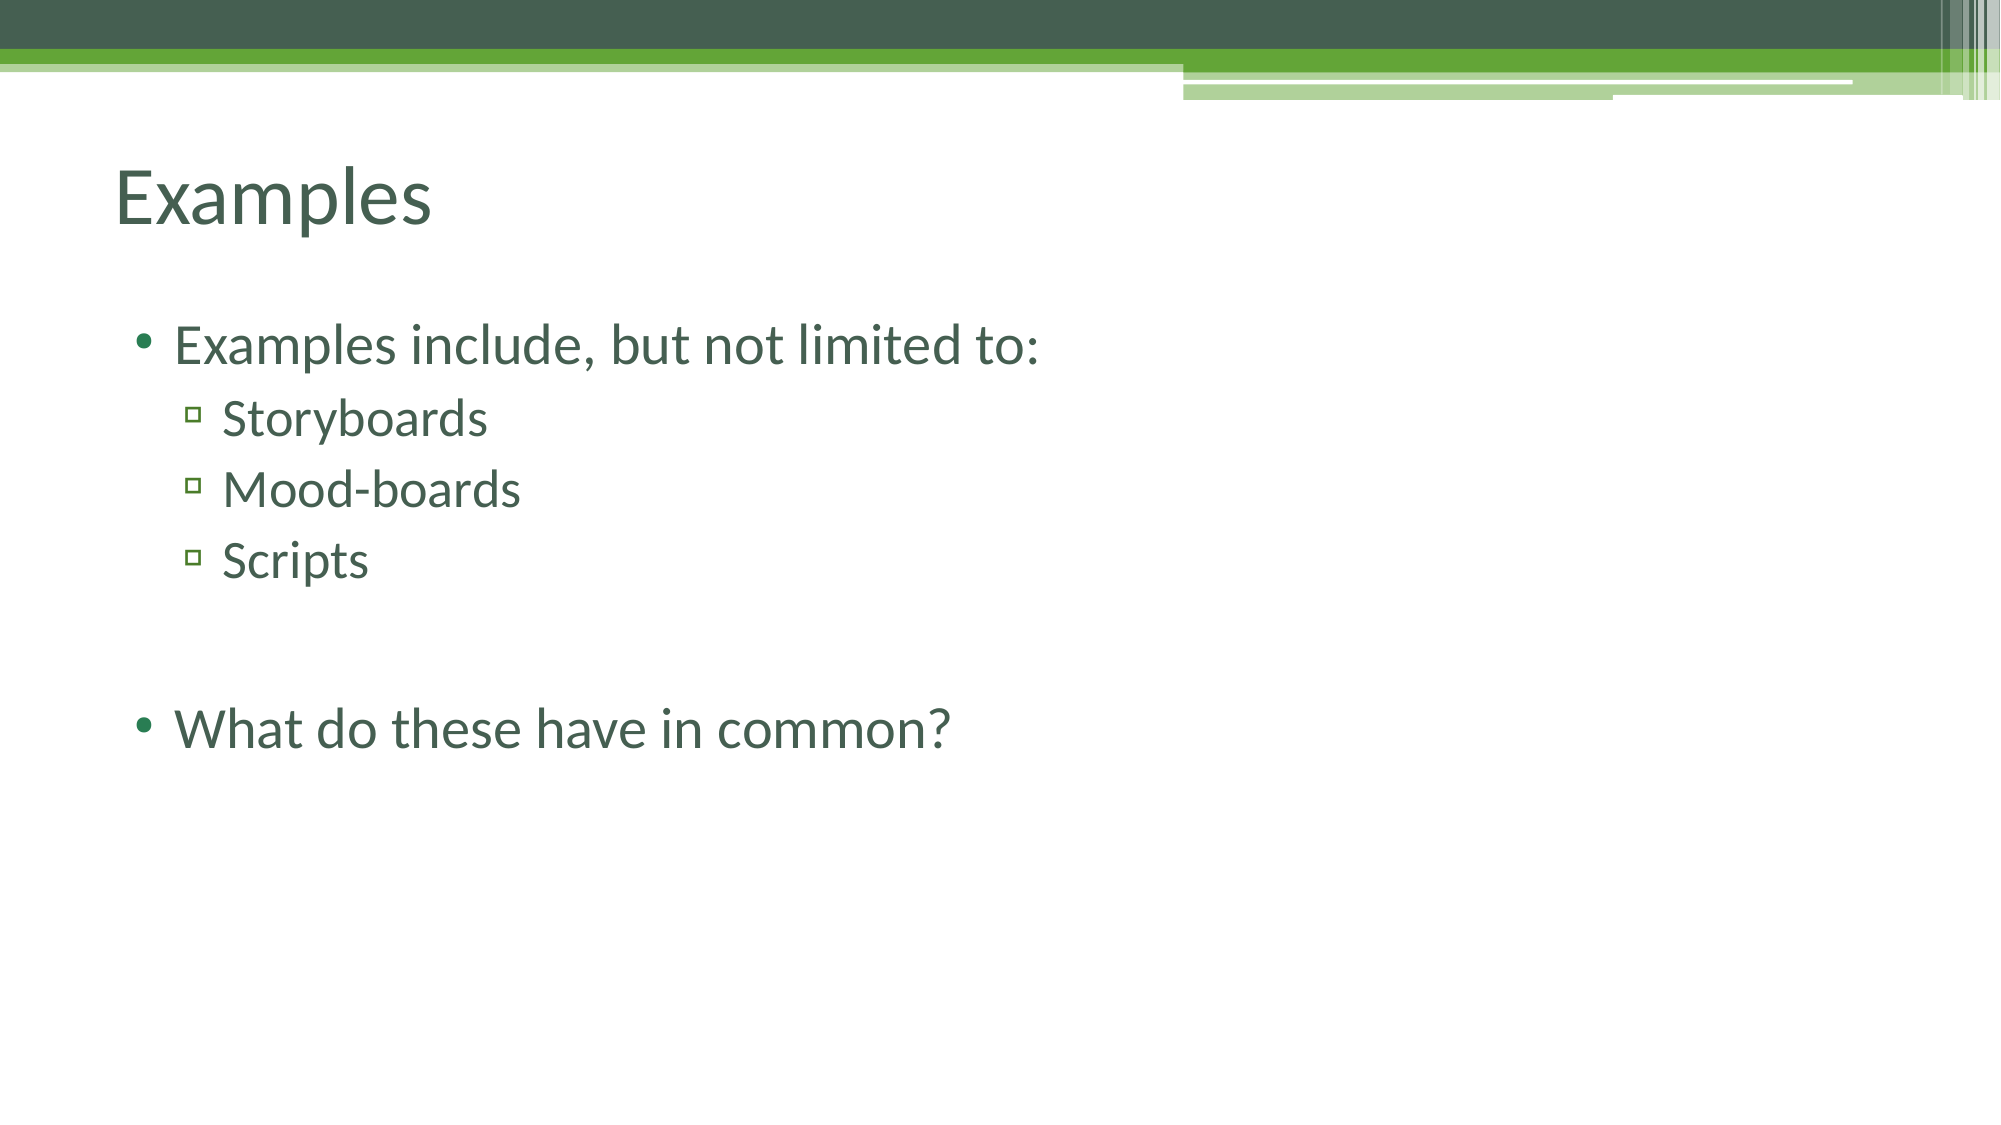

# Examples
Examples include, but not limited to:
Storyboards
Mood-boards
Scripts

What do these have in common?